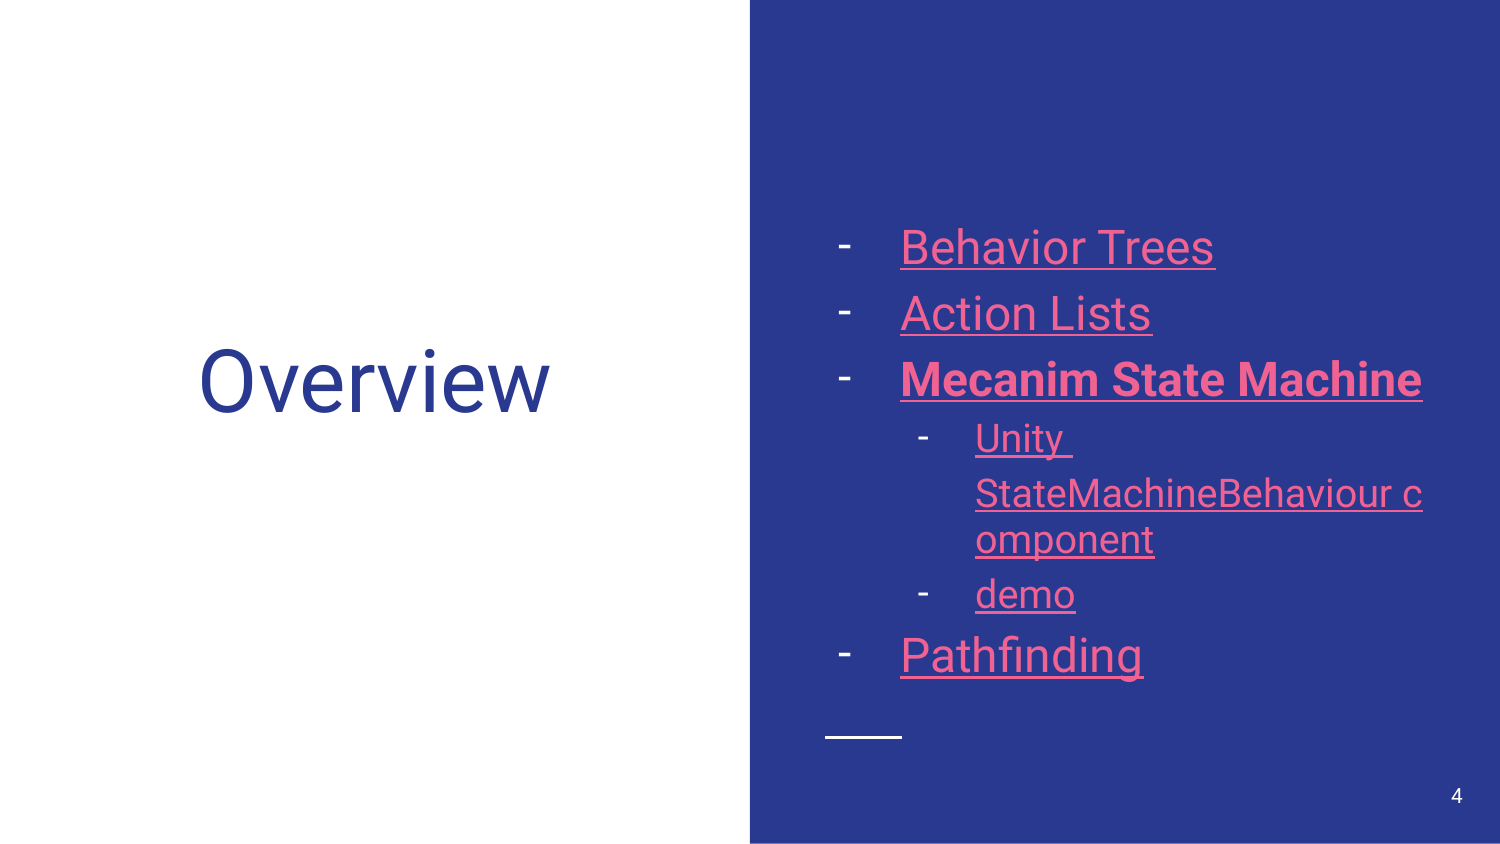

Behavior Trees
Action Lists
Mecanim State Machine
Unity StateMachineBehaviour component
demo
Pathfinding
# Overview

4